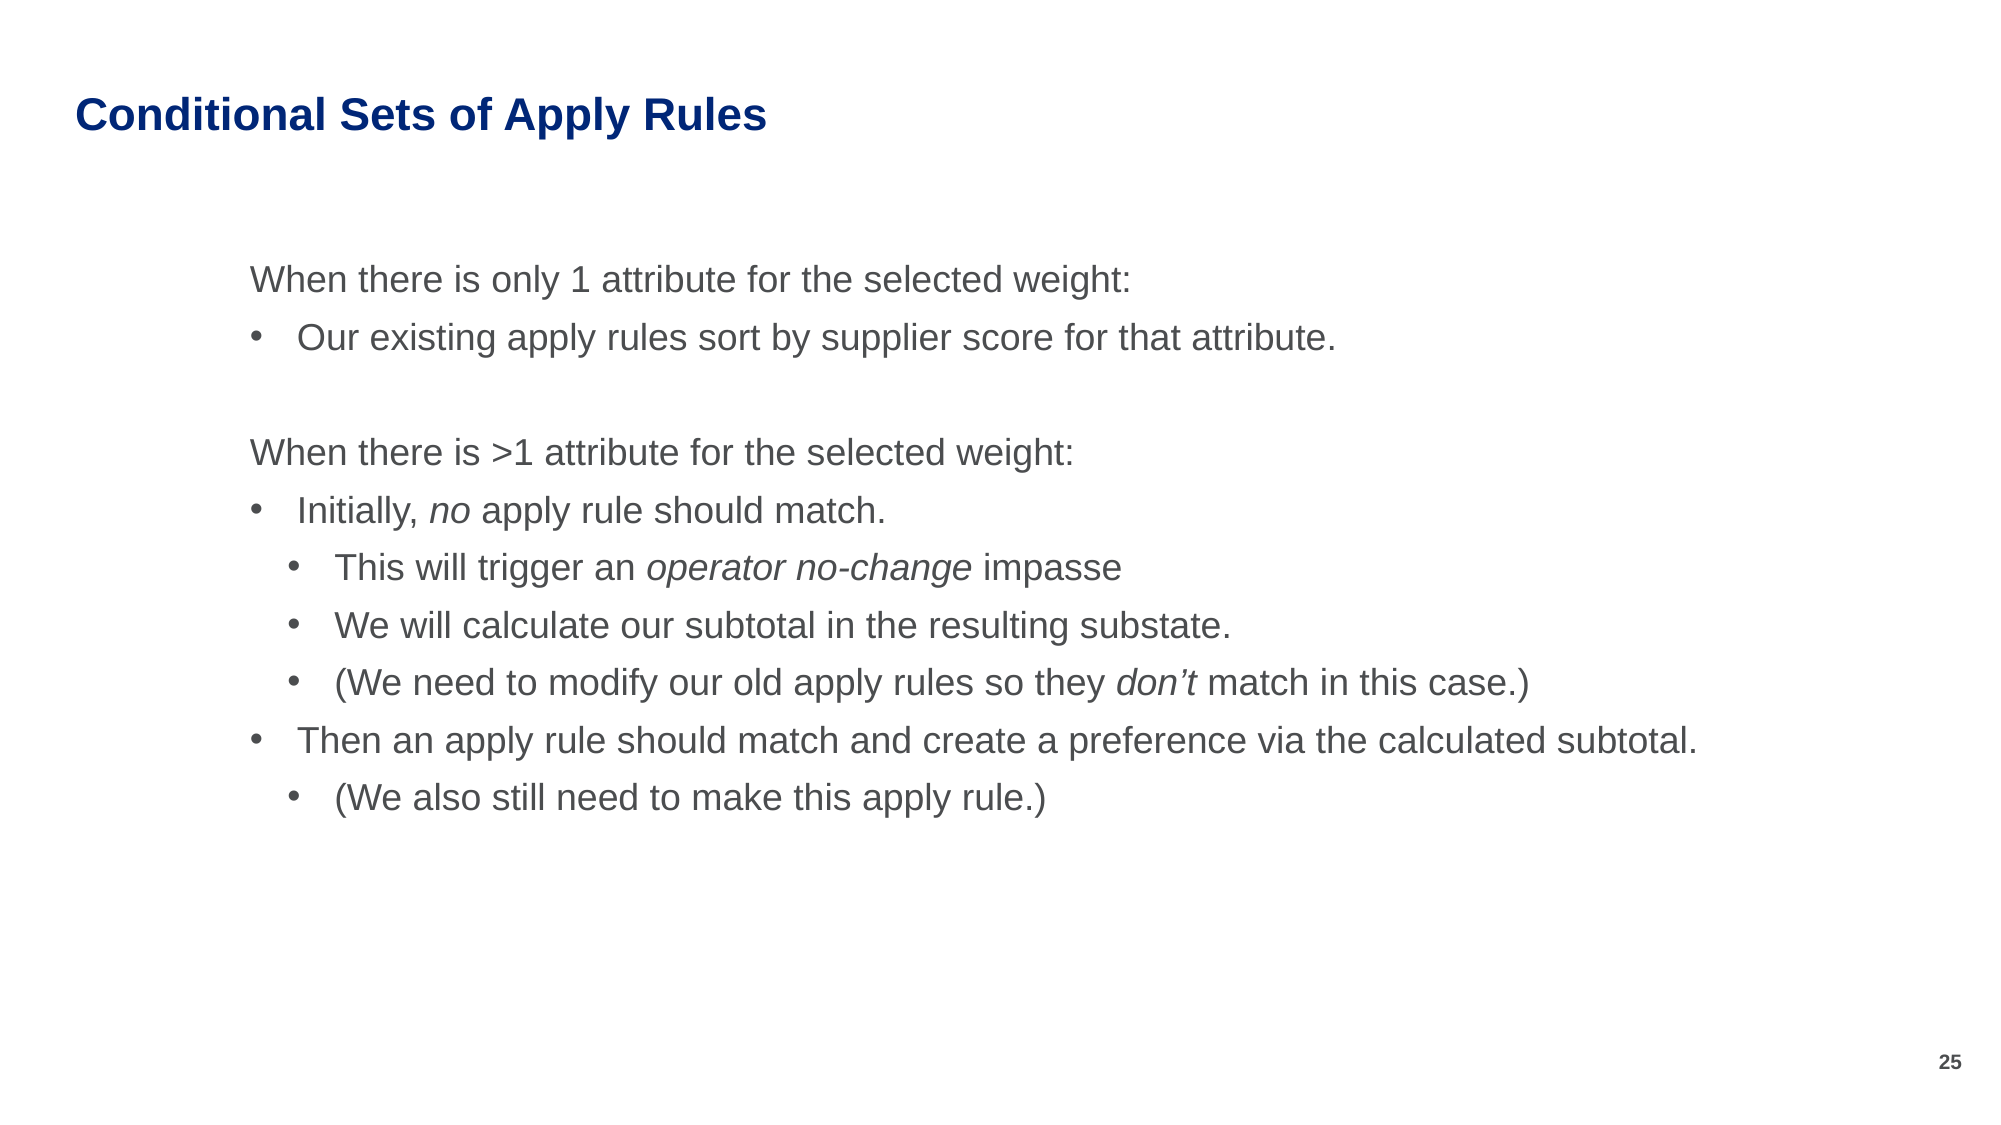

# Conditional Sets of Apply Rules
When there is only 1 attribute for the selected weight:
Our existing apply rules sort by supplier score for that attribute.

When there is >1 attribute for the selected weight:
Initially, no apply rule should match.
This will trigger an operator no-change impasse
We will calculate our subtotal in the resulting substate.
(We need to modify our old apply rules so they don’t match in this case.)
Then an apply rule should match and create a preference via the calculated subtotal.
(We also still need to make this apply rule.)